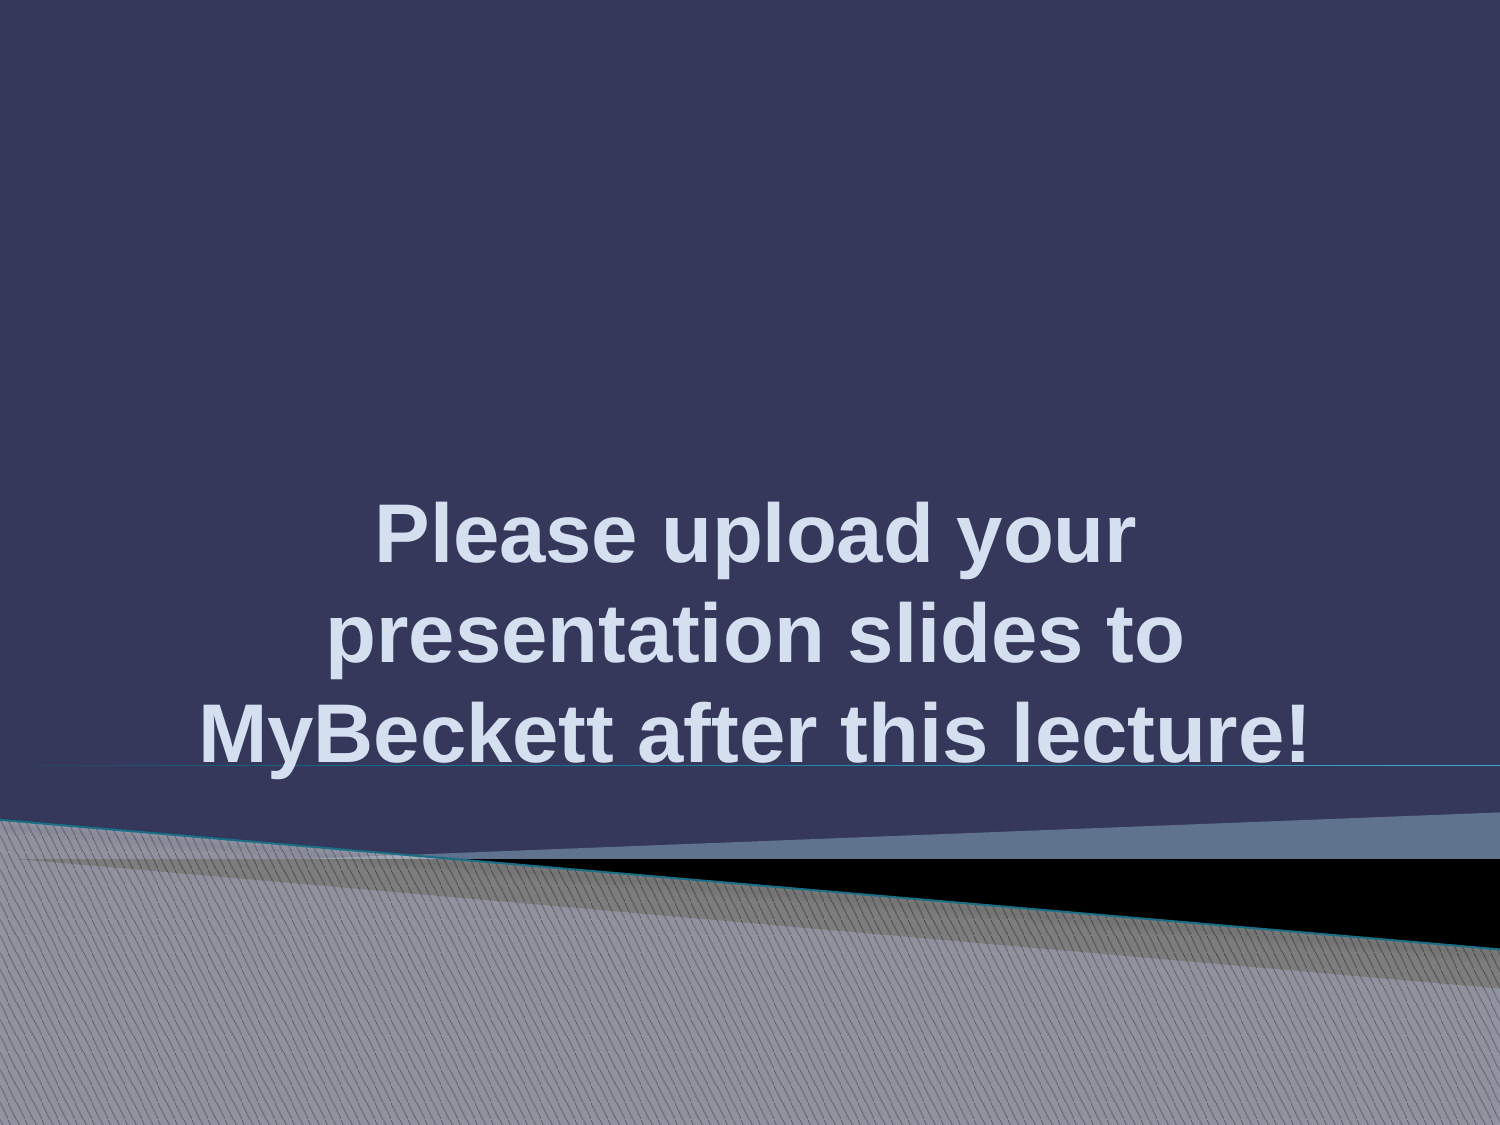

# Please upload your presentation slides to MyBeckett after this lecture!